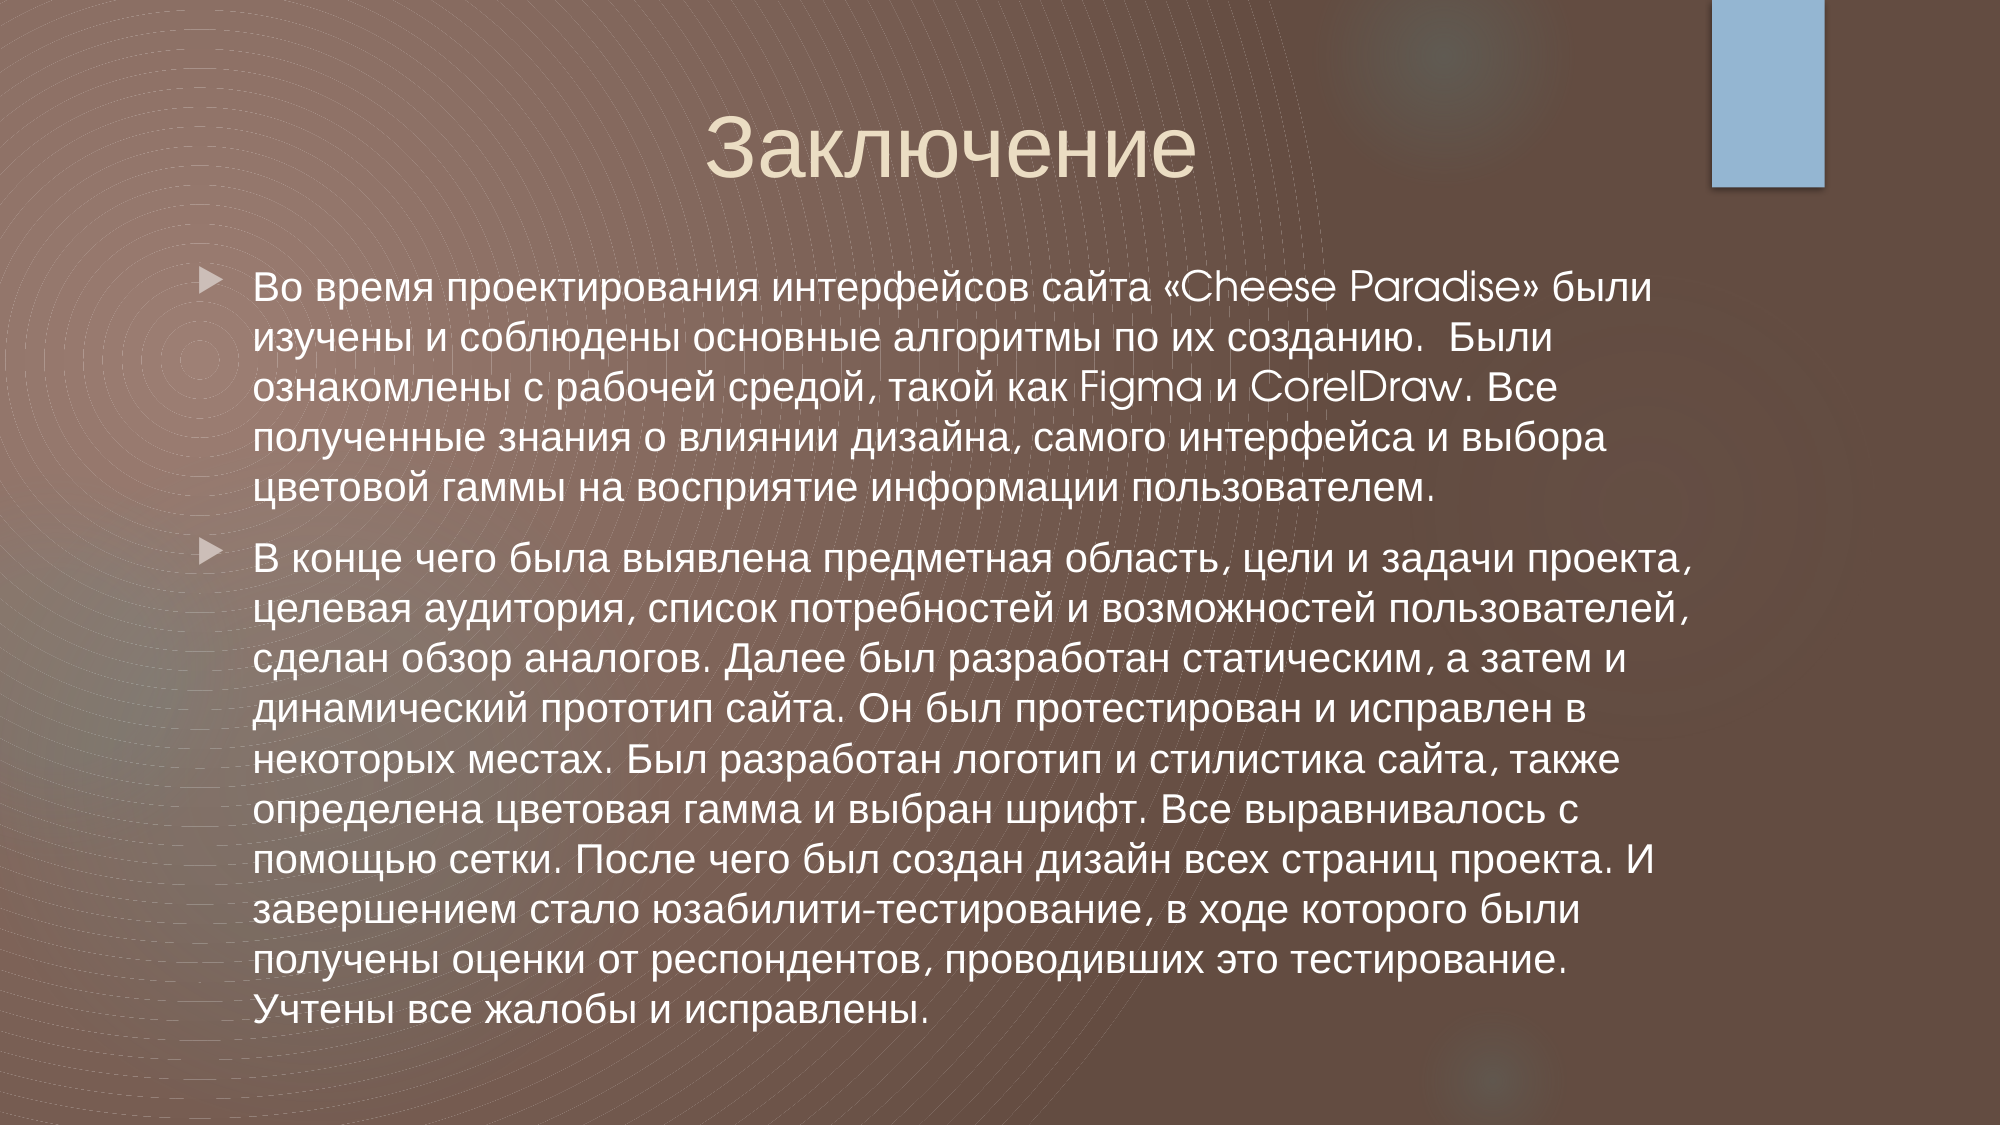

# Заключение
Во время проектирования интерфейсов сайта «Cheese Paradise» были изучены и соблюдены основные алгоритмы по их созданию.  Были ознакомлены с рабочей средой, такой как Figma и CorelDraw. Все полученные знания о влиянии дизайна, самого интерфейса и выбора цветовой гаммы на восприятие информации пользователем.
В конце чего была выявлена предметная область, цели и задачи проекта, целевая аудитория, список потребностей и возможностей пользователей, сделан обзор аналогов. Далее был разработан статическим, а затем и динамический прототип сайта. Он был протестирован и исправлен в некоторых местах. Был разработан логотип и стилистика сайта, также определена цветовая гамма и выбран шрифт. Все выравнивалось с помощью сетки. После чего был создан дизайн всех страниц проекта. И завершением стало юзабилити-тестирование, в ходе которого были получены оценки от респондентов, проводивших это тестирование. Учтены все жалобы и исправлены.